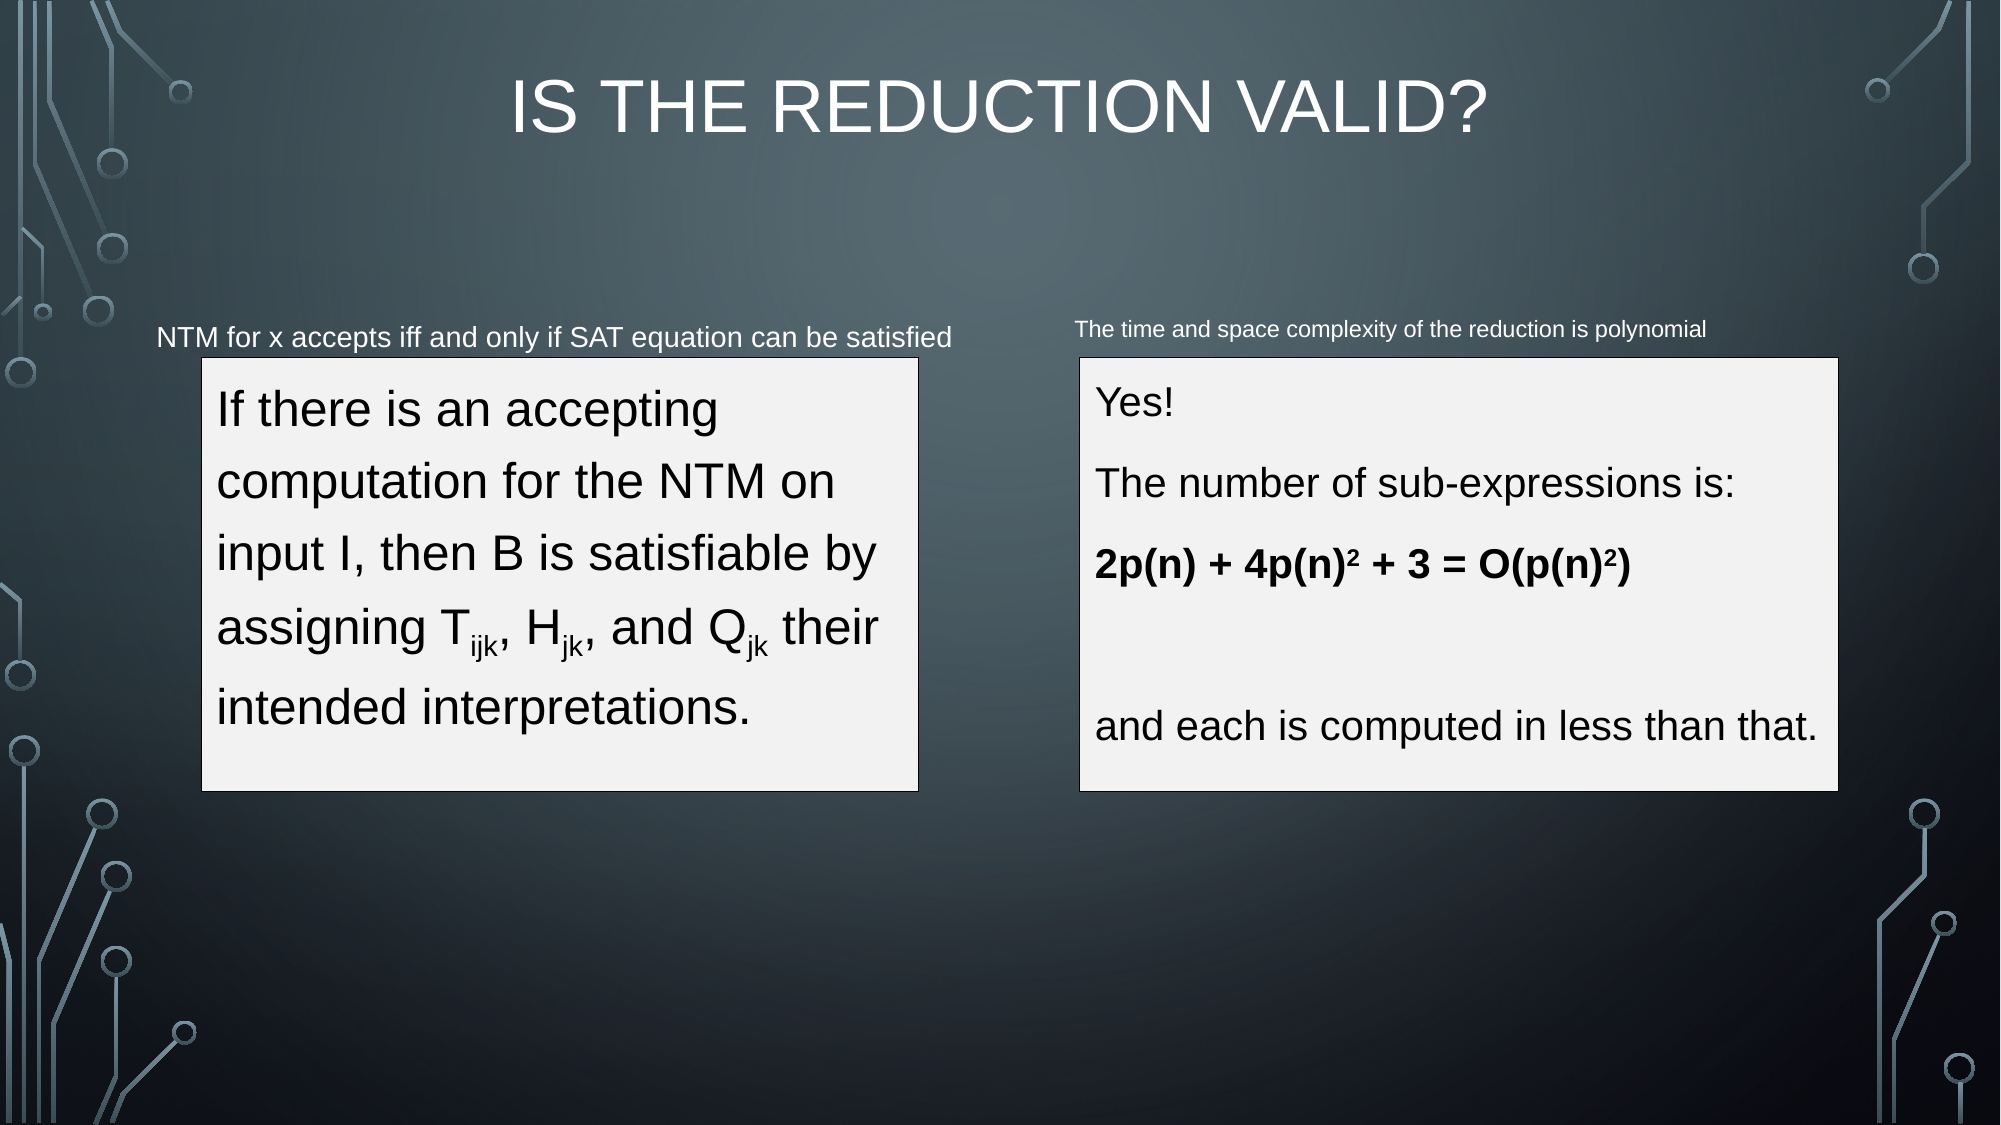

# Is the reduction Valid?
The time and space complexity of the reduction is polynomial
NTM for x accepts iff and only if SAT equation can be satisfied
If there is an accepting computation for the NTM on input I, then B is satisfiable by assigning Tijk, Hjk, and Qjk their intended interpretations.
Yes!
The number of sub-expressions is:
2p(n) + 4p(n)2 + 3 = O(p(n)2)

and each is computed in less than that.